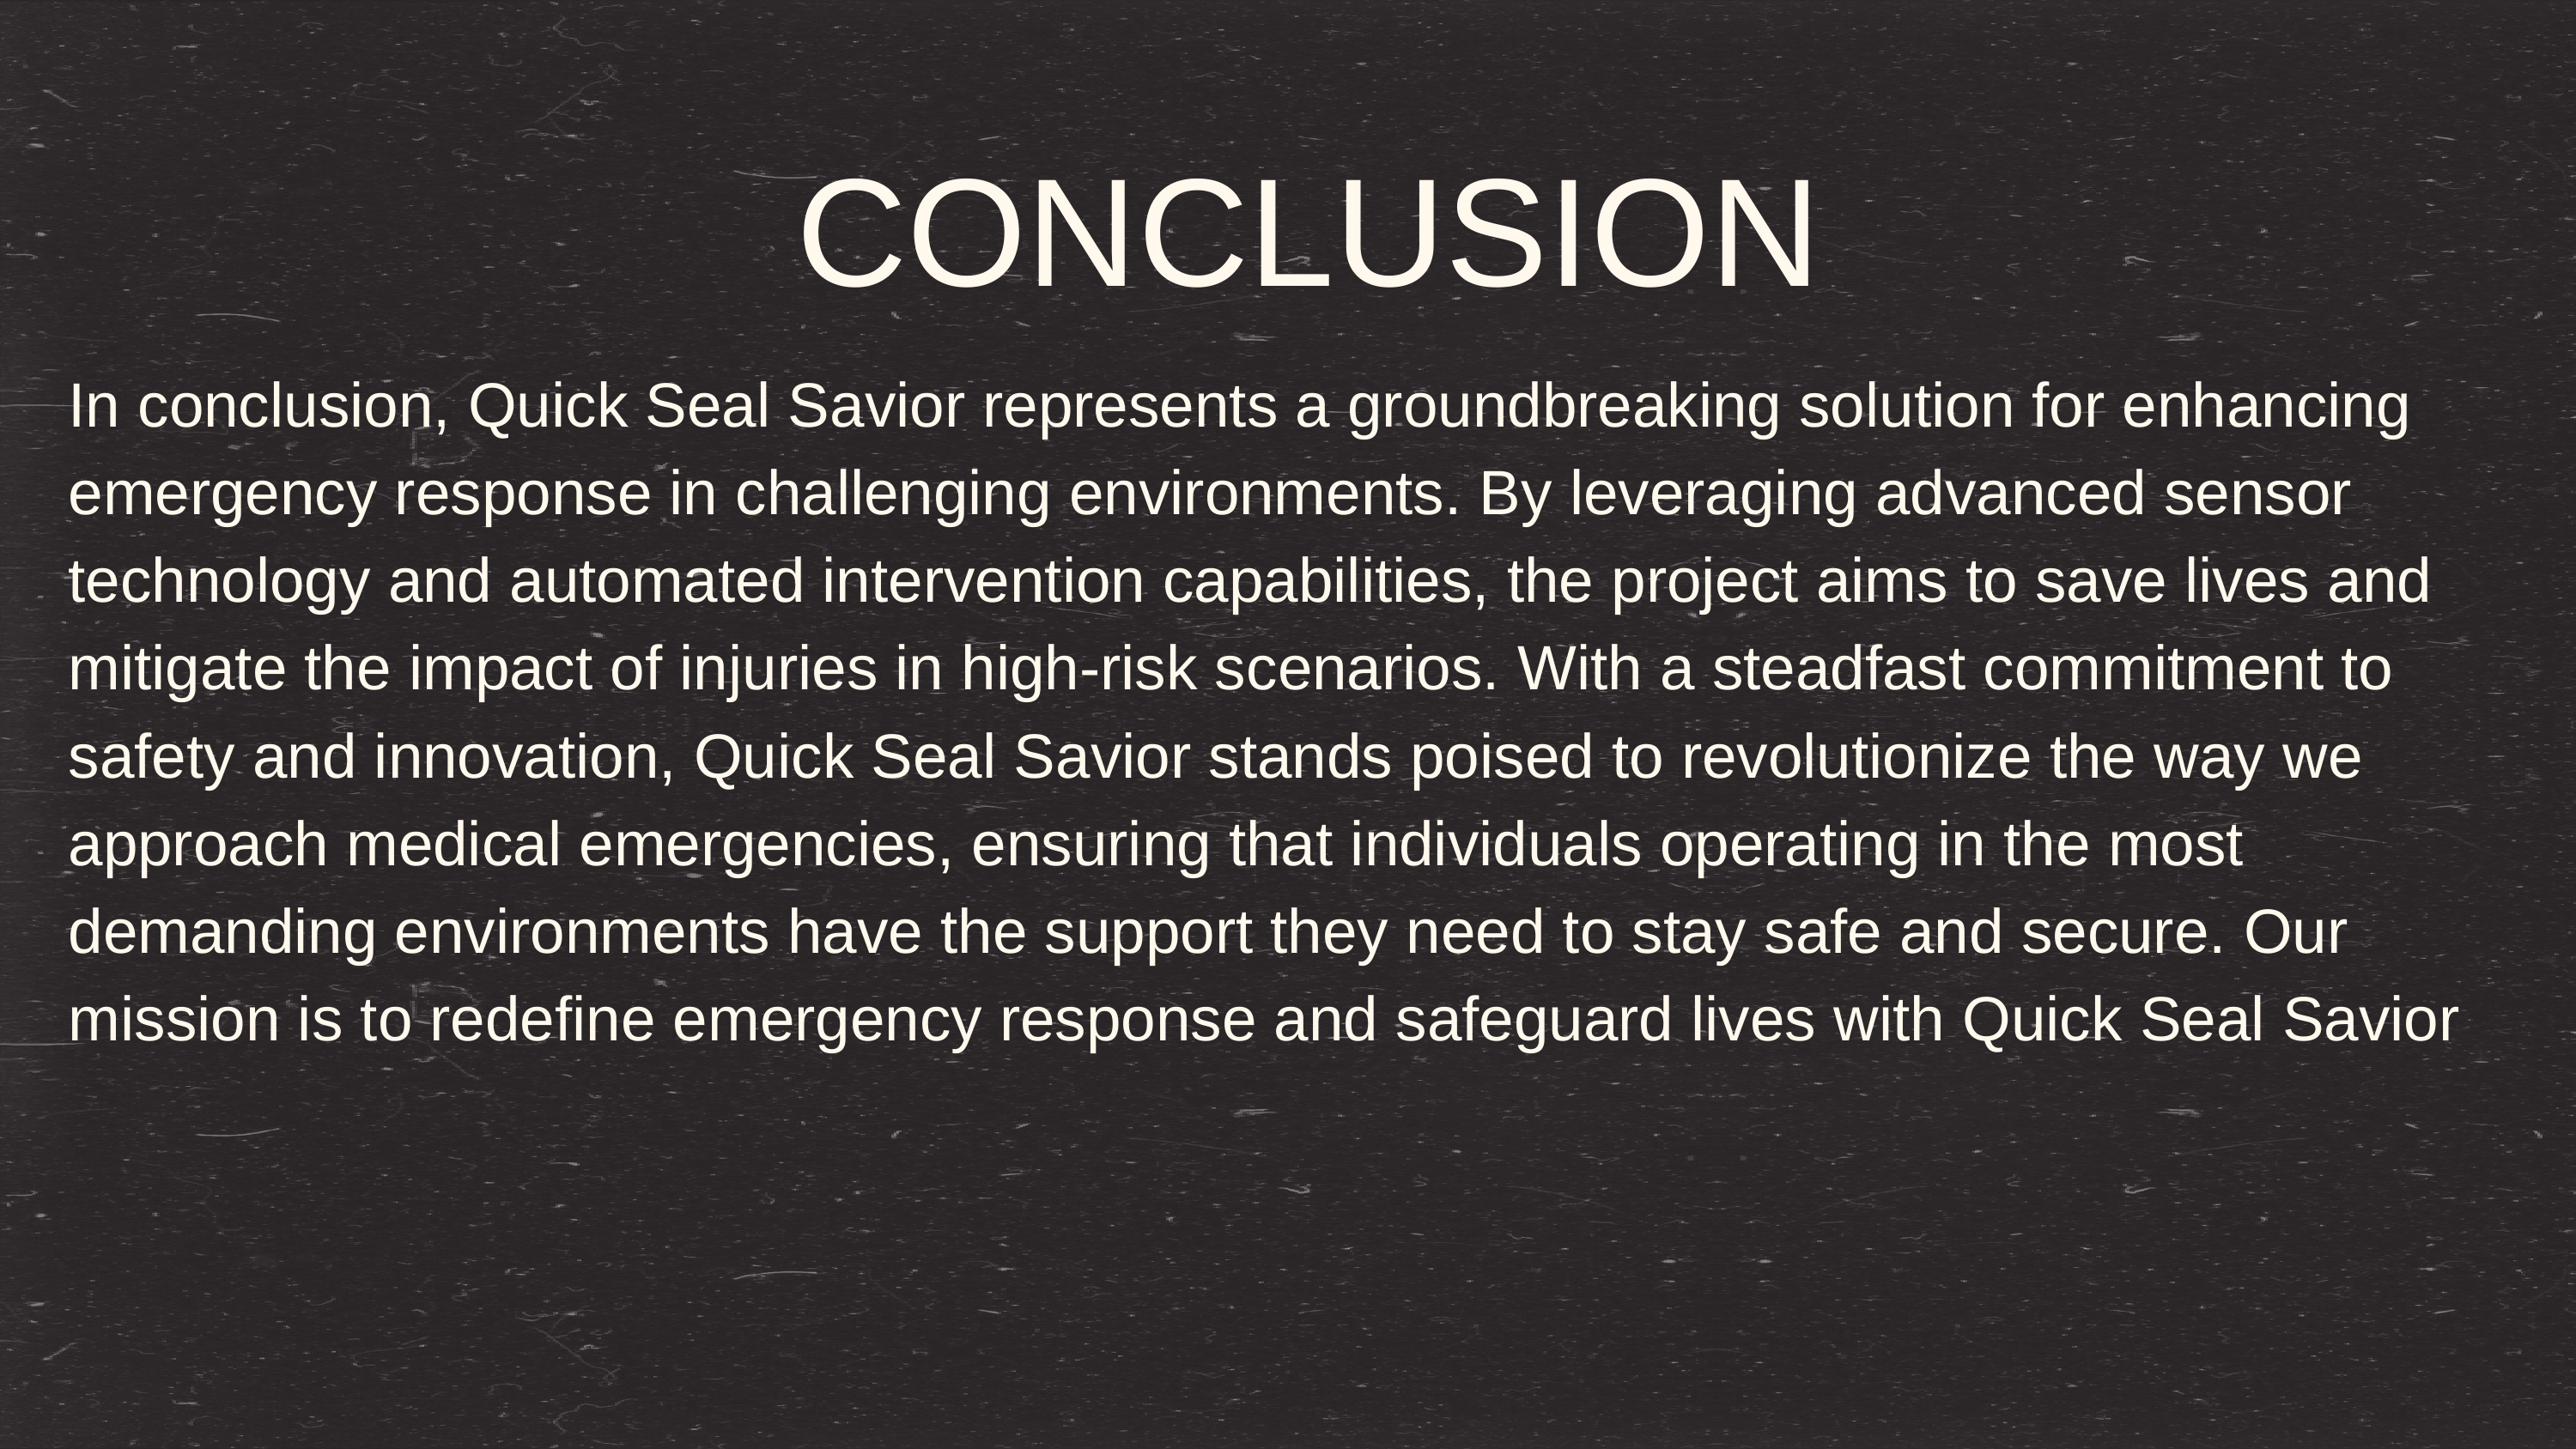

CONCLUSION
In conclusion, Quick Seal Savior represents a groundbreaking solution for enhancing emergency response in challenging environments. By leveraging advanced sensor technology and automated intervention capabilities, the project aims to save lives and mitigate the impact of injuries in high-risk scenarios. With a steadfast commitment to safety and innovation, Quick Seal Savior stands poised to revolutionize the way we approach medical emergencies, ensuring that individuals operating in the most demanding environments have the support they need to stay safe and secure. Our mission is to redefine emergency response and safeguard lives with Quick Seal Savior